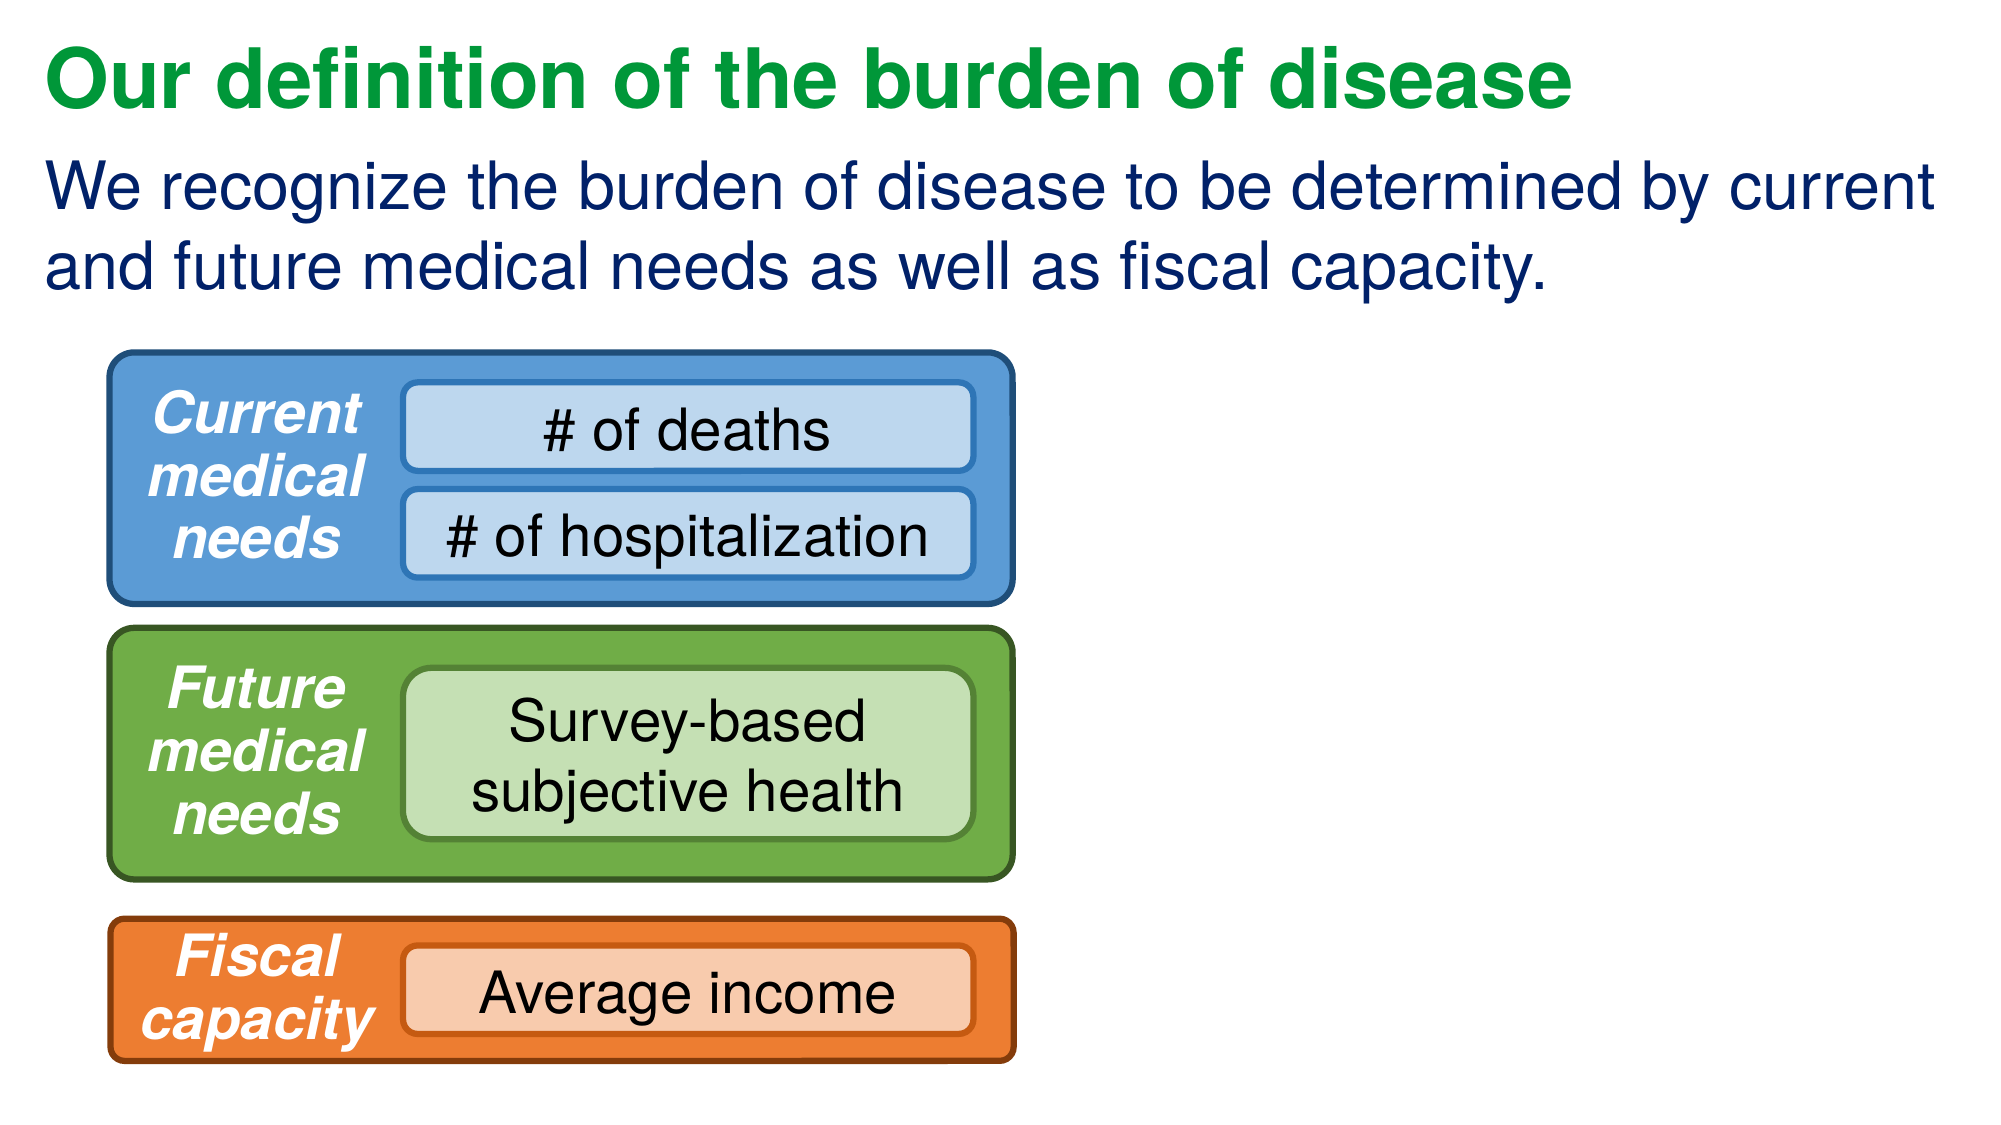

# Our definition of the burden of disease
We recognize the burden of disease to be determined by current and future medical needs as well as fiscal capacity.

Current
medical
needs
# of deaths
# of hospitalization

Future
medical
needs
Survey-based subjective health

Fiscal capacity
Average income